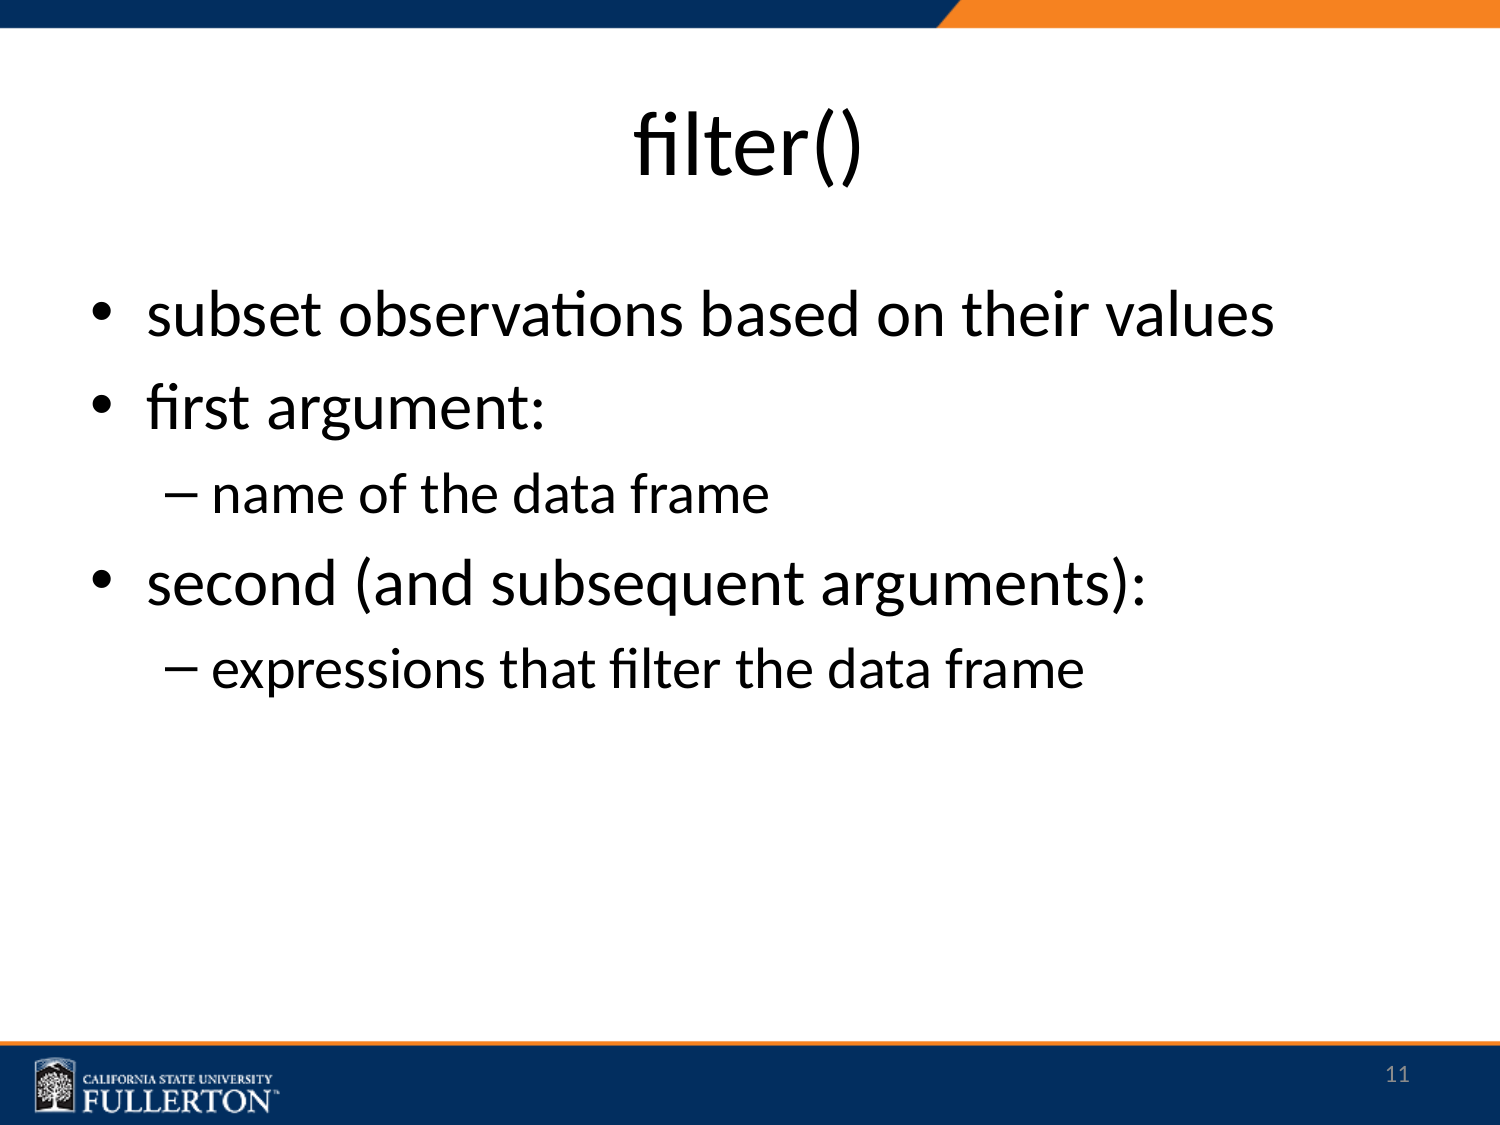

# filter()
subset observations based on their values
first argument:
name of the data frame
second (and subsequent arguments):
expressions that filter the data frame
11